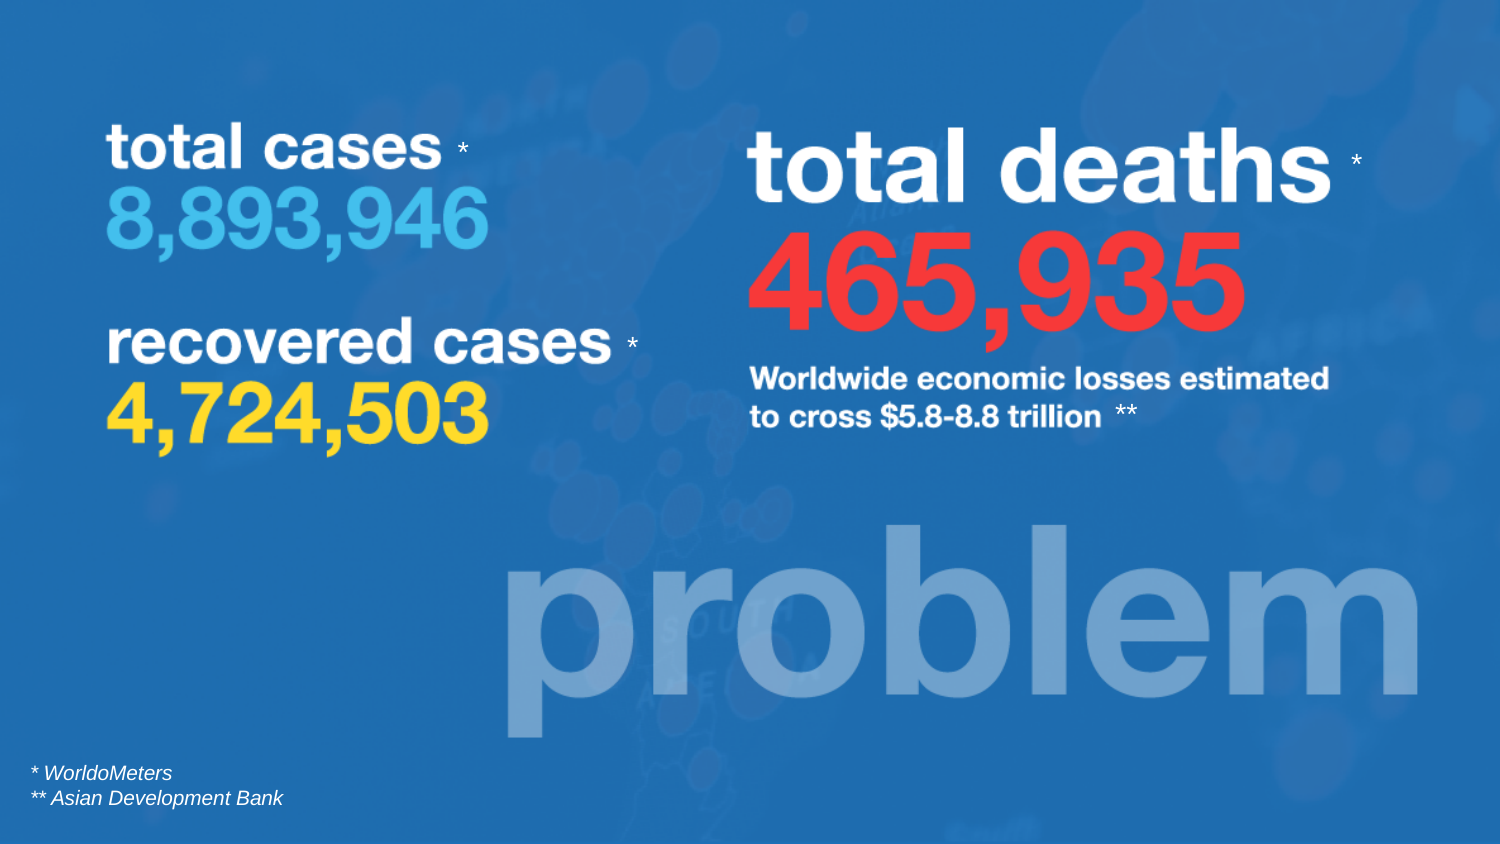

*
*
*
**
* WorldoMeters
** Asian Development Bank